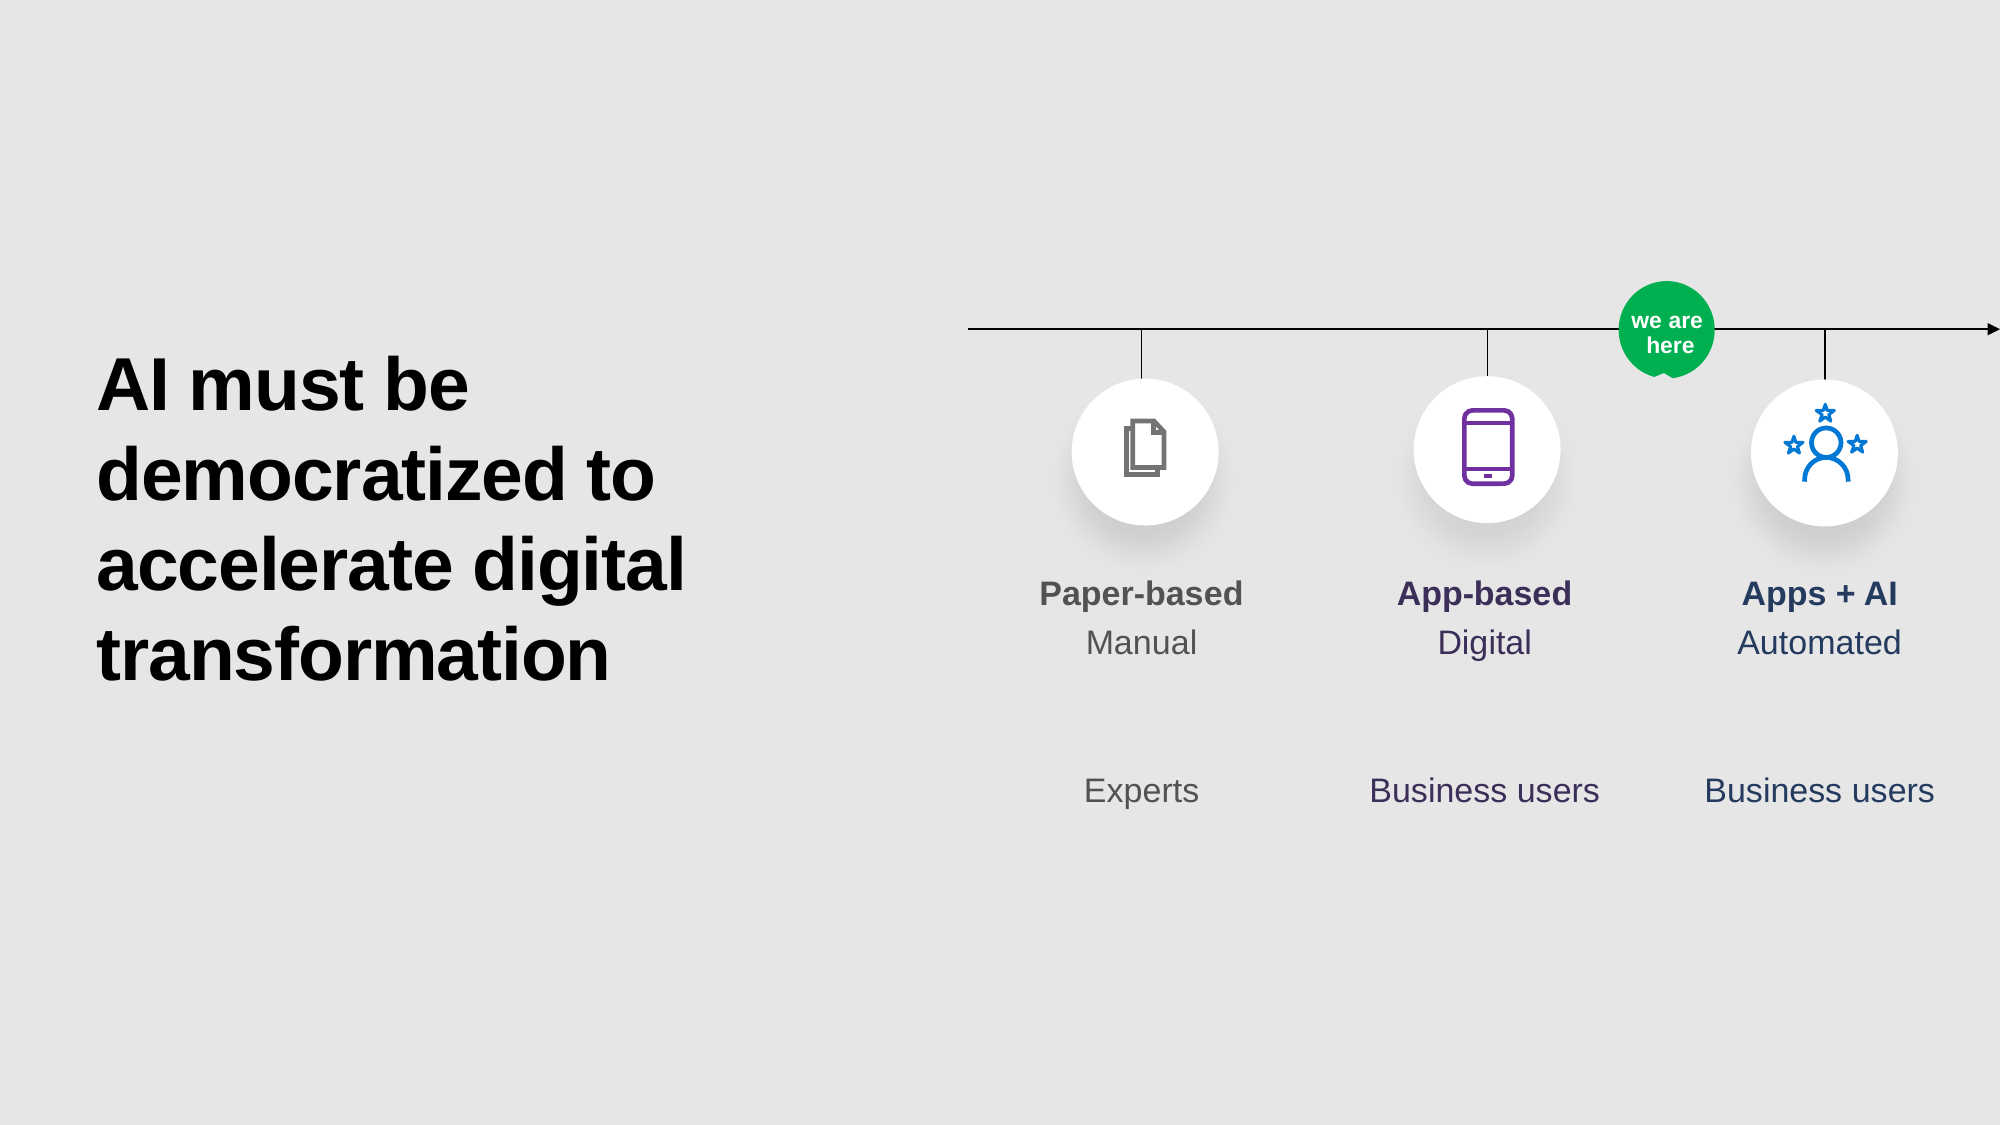

we are
here
# AI must be democratized to accelerate digital transformation

Paper-based
Manual

Experts
App-based
Digital

Business users
Apps + AI
Automated

Business users